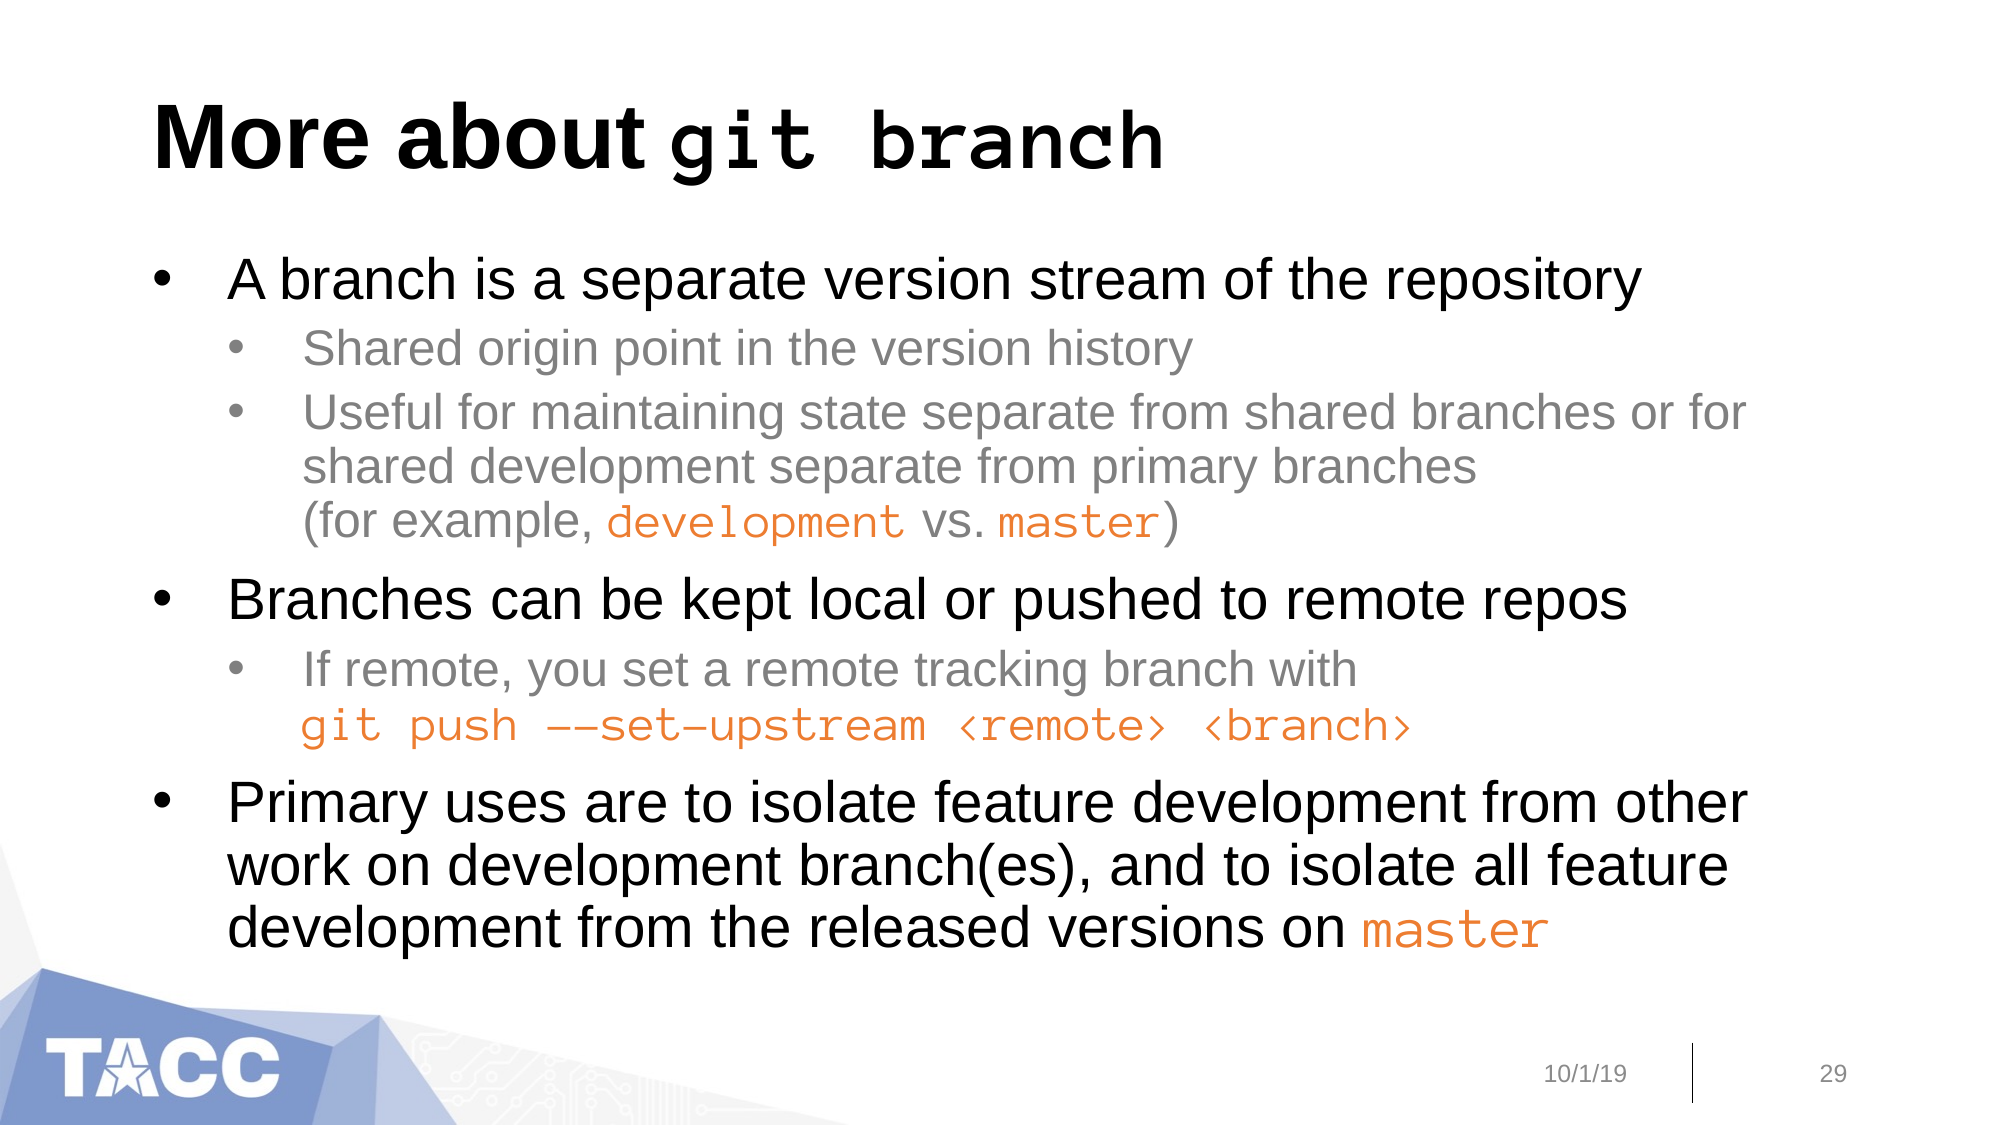

# More about git branch
A branch is a separate version stream of the repository
Shared origin point in the version history
Useful for maintaining state separate from shared branches or for shared development separate from primary branches
(for example, development vs. master)
Branches can be kept local or pushed to remote repos
If remote, you set a remote tracking branch with
git push --set-upstream <remote> <branch>
Primary uses are to isolate feature development from other work on development branch(es), and to isolate all feature development from the released versions on master

10/1/19
29